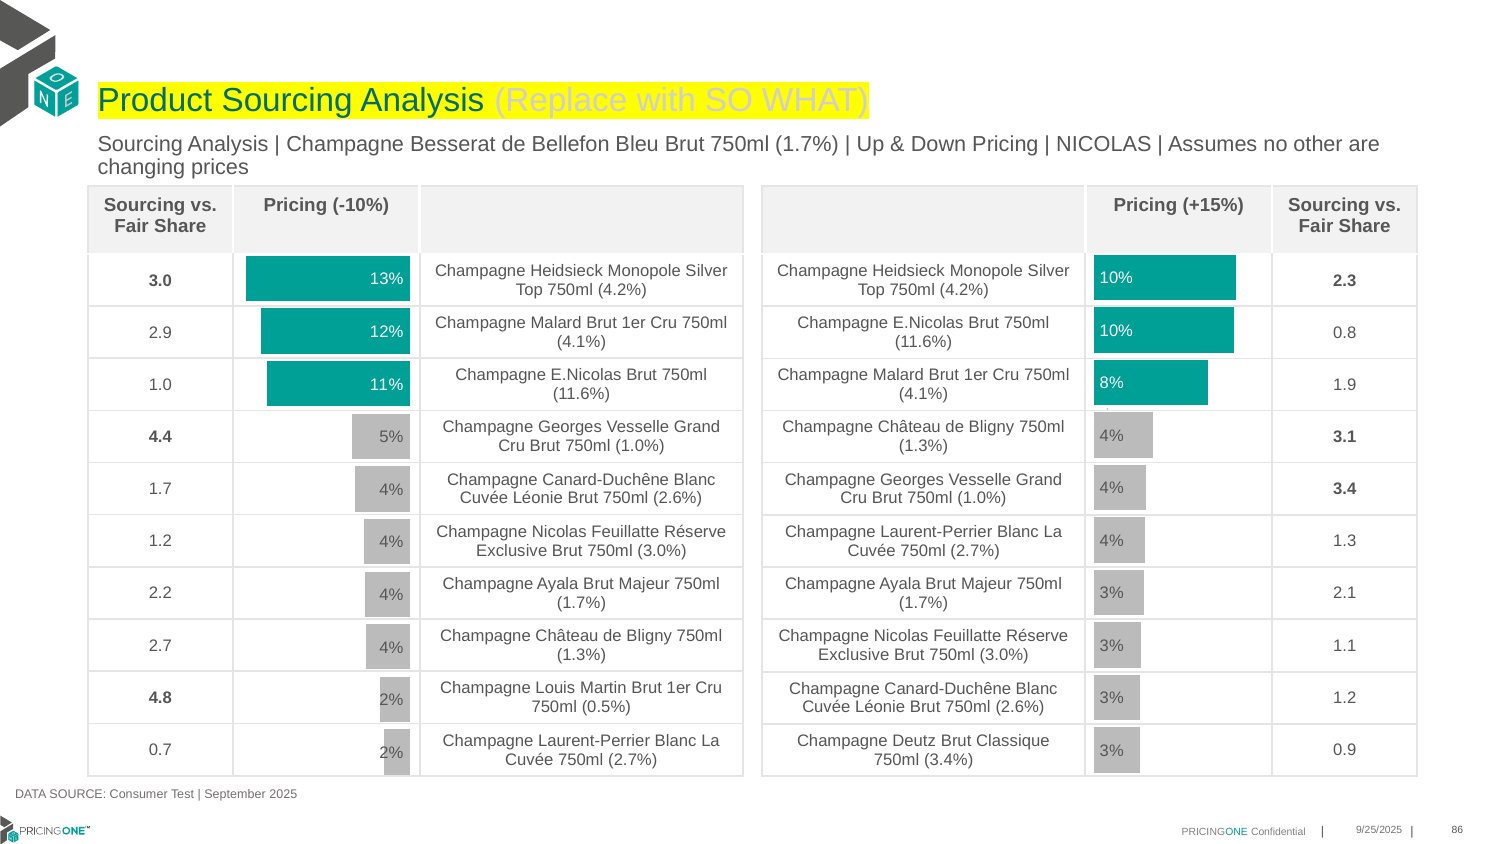

# Product Sourcing Analysis (Replace with SO WHAT)
Sourcing Analysis | Champagne Besserat de Bellefon Bleu Brut 750ml (1.7%) | Up & Down Pricing | NICOLAS | Assumes no other are changing prices
| Sourcing vs. Fair Share | Pricing (-10%) |  |
| --- | --- | --- |
| 3.0 |  | Champagne Heidsieck Monopole Silver Top 750ml (4.2%) |
| 2.9 |  | Champagne Malard Brut 1er Cru 750ml (4.1%) |
| 1.0 |  | Champagne E.Nicolas Brut 750ml (11.6%) |
| 4.4 |  | Champagne Georges Vesselle Grand Cru Brut 750ml (1.0%) |
| 1.7 |  | Champagne Canard-Duchêne Blanc Cuvée Léonie Brut 750ml (2.6%) |
| 1.2 |  | Champagne Nicolas Feuillatte Réserve Exclusive Brut 750ml (3.0%) |
| 2.2 |  | Champagne Ayala Brut Majeur 750ml (1.7%) |
| 2.7 |  | Champagne Château de Bligny 750ml (1.3%) |
| 4.8 |  | Champagne Louis Martin Brut 1er Cru 750ml (0.5%) |
| 0.7 |  | Champagne Laurent-Perrier Blanc La Cuvée 750ml (2.7%) |
|  | Pricing (+15%) | Sourcing vs. Fair Share |
| --- | --- | --- |
| Champagne Heidsieck Monopole Silver Top 750ml (4.2%) |  | 2.3 |
| Champagne E.Nicolas Brut 750ml (11.6%) |  | 0.8 |
| Champagne Malard Brut 1er Cru 750ml (4.1%) |  | 1.9 |
| Champagne Château de Bligny 750ml (1.3%) |  | 3.1 |
| Champagne Georges Vesselle Grand Cru Brut 750ml (1.0%) |  | 3.4 |
| Champagne Laurent-Perrier Blanc La Cuvée 750ml (2.7%) |  | 1.3 |
| Champagne Ayala Brut Majeur 750ml (1.7%) |  | 2.1 |
| Champagne Nicolas Feuillatte Réserve Exclusive Brut 750ml (3.0%) |  | 1.1 |
| Champagne Canard-Duchêne Blanc Cuvée Léonie Brut 750ml (2.6%) |  | 1.2 |
| Champagne Deutz Brut Classique 750ml (3.4%) |  | 0.9 |

### Chart

| Category | Champagne Besserat de Bellefon Bleu Brut 750ml (1.7%) |
|---|---|
| Champagne Heidsieck Monopole Silver Top 750ml (4.2%) | 0.09872043258972685 |
| Champagne E.Nicolas Brut 750ml (11.6%) | 0.09716110317659186 |
| Champagne Malard Brut 1er Cru 750ml (4.1%) | 0.07919756004195236 |
| Champagne Château de Bligny 750ml (1.3%) | 0.041461268509938434 |
| Champagne Georges Vesselle Grand Cru Brut 750ml (1.0%) | 0.03602130374632653 |
| Champagne Laurent-Perrier Blanc La Cuvée 750ml (2.7%) | 0.03541886895294705 |
| Champagne Ayala Brut Majeur 750ml (1.7%) | 0.0348388071596666 |
| Champagne Nicolas Feuillatte Réserve Exclusive Brut 750ml (3.0%) | 0.03280633263271189 |
| Champagne Canard-Duchêne Blanc Cuvée Léonie Brut 750ml (2.6%) | 0.03242626153673929 |
| Champagne Deutz Brut Classique 750ml (3.4%) | 0.032157425197996775 |

### Chart

| Category | Champagne Besserat de Bellefon Bleu Brut 750ml (1.7%) |
|---|---|
| Champagne Heidsieck Monopole Silver Top 750ml (4.2%) | 0.13120130363489252 |
| Champagne Malard Brut 1er Cru 750ml (4.1%) | 0.11939681870101458 |
| Champagne E.Nicolas Brut 750ml (11.6%) | 0.11448363060826229 |
| Champagne Georges Vesselle Grand Cru Brut 750ml (1.0%) | 0.04657396202347995 |
| Champagne Canard-Duchêne Blanc Cuvée Léonie Brut 750ml (2.6%) | 0.043935302634352164 |
| Champagne Nicolas Feuillatte Réserve Exclusive Brut 750ml (3.0%) | 0.03717312618100326 |
| Champagne Ayala Brut Majeur 750ml (1.7%) | 0.0364389656474327 |
| Champagne Château de Bligny 750ml (1.3%) | 0.03561656546926516 |
| Champagne Louis Martin Brut 1er Cru 750ml (0.5%) | 0.02377596259502197 |
| Champagne Laurent-Perrier Blanc La Cuvée 750ml (2.7%) | 0.020685576189454283 |
DATA SOURCE: Consumer Test | September 2025

9/25/2025
86